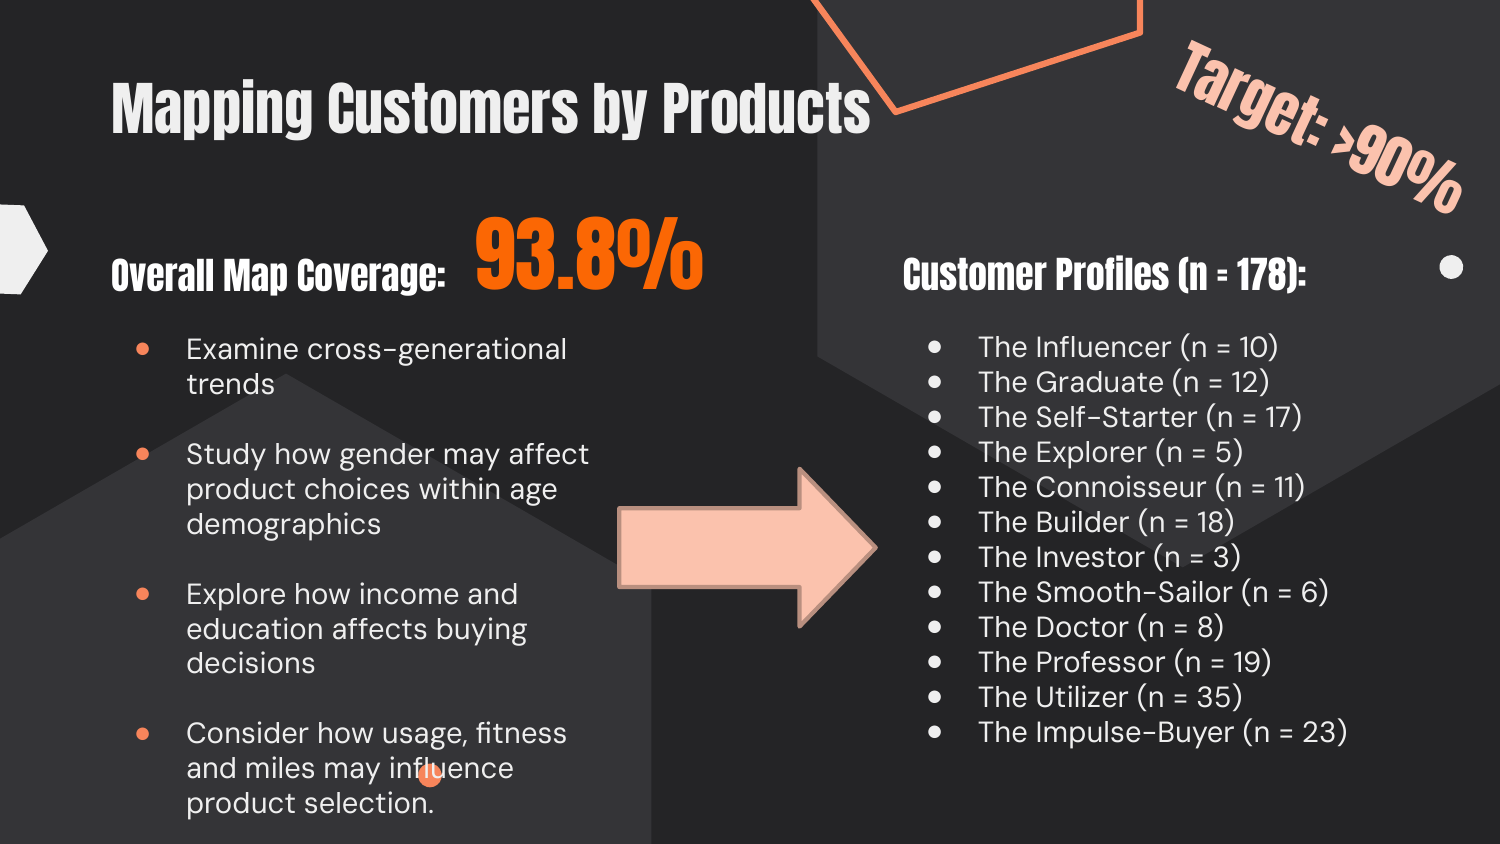

# Mapping Customers by Products
Target: >90%
93.8%
Customer Profiles (n = 178):
Overall Map Coverage:
The Influencer (n = 10)
The Graduate (n = 12)
The Self-Starter (n = 17)
The Explorer (n = 5)
The Connoisseur (n = 11)
The Builder (n = 18)
The Investor (n = 3)
The Smooth-Sailor (n = 6)
The Doctor (n = 8)
The Professor (n = 19)
The Utilizer (n = 35)
The Impulse-Buyer (n = 23)

Examine cross-generational trends

Study how gender may affect product choices within age demographics

Explore how income and education affects buying decisions

Consider how usage, fitness and miles may influence product selection.